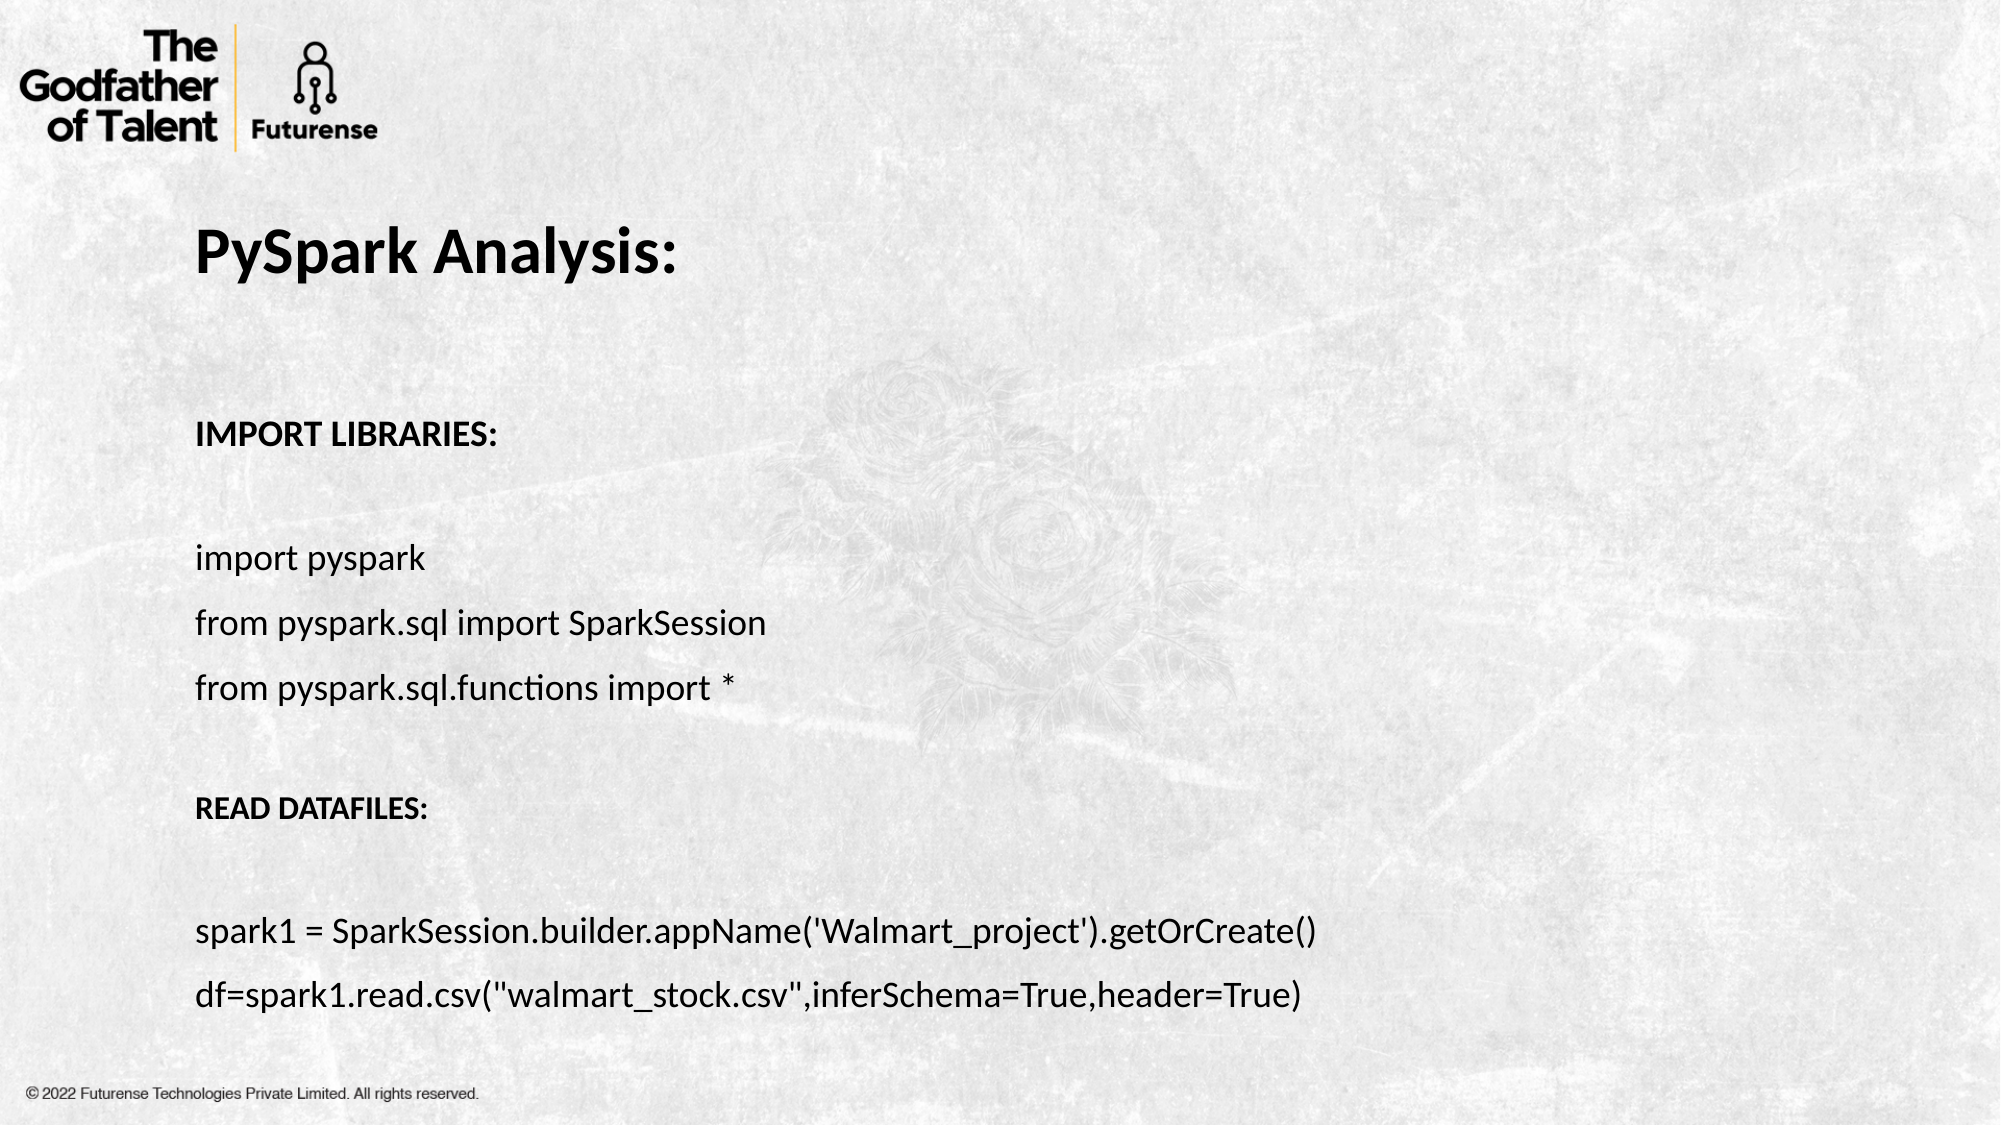

PySpark Analysis:

IMPORT LIBRARIES:

import pyspark
from pyspark.sql import SparkSession
from pyspark.sql.functions import *

READ DATAFILES:

spark1 = SparkSession.builder.appName('Walmart_project').getOrCreate()
df=spark1.read.csv("walmart_stock.csv",inferSchema=True,header=True)